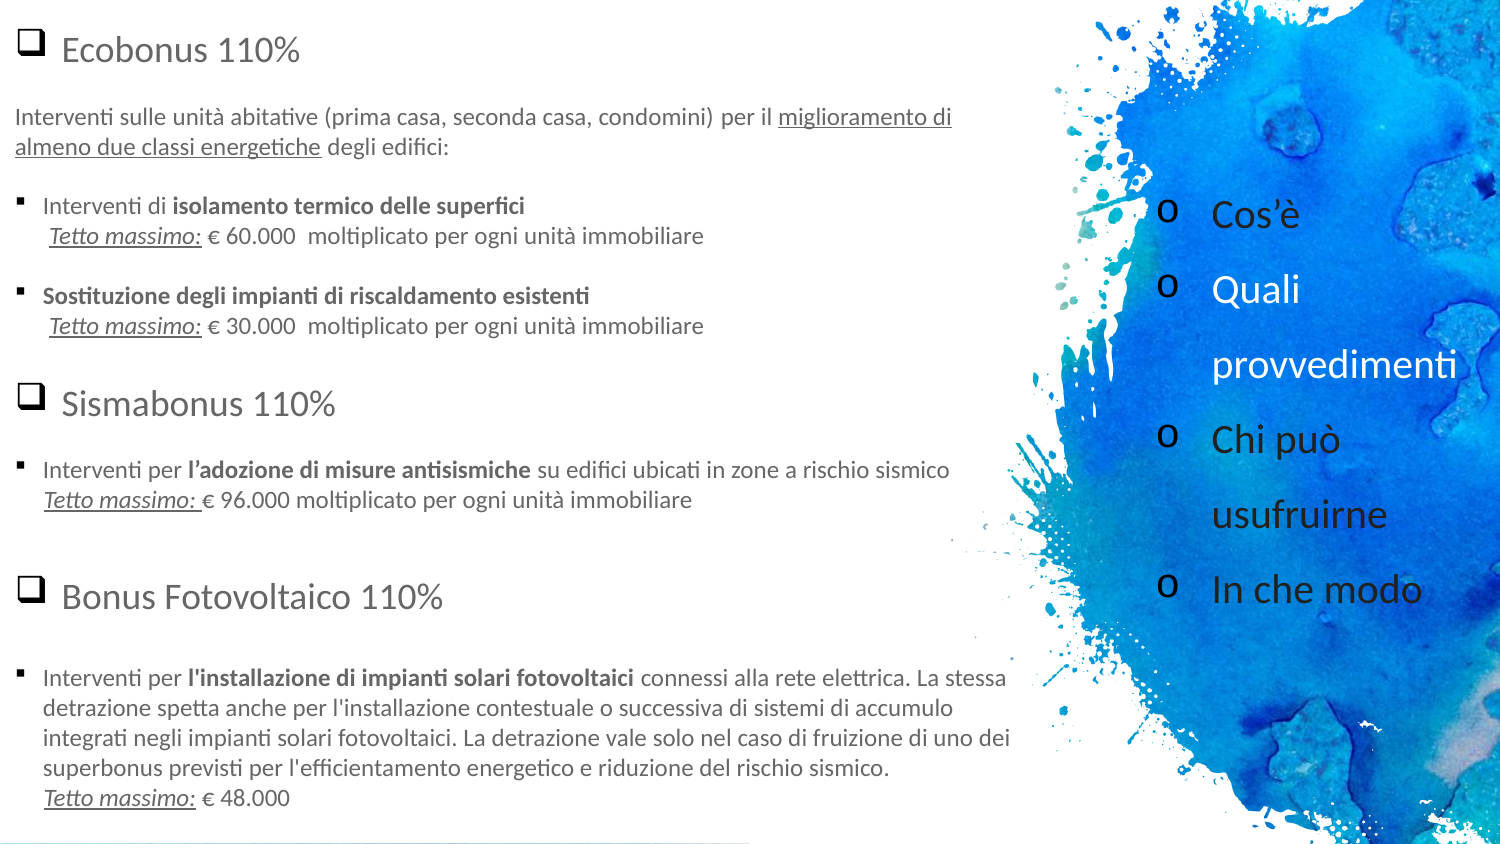

Ecobonus 110%

Interventi sulle unità abitative (prima casa, seconda casa, condomini) per il miglioramento di almeno due classi energetiche degli edifici:

Interventi di isolamento termico delle superfici
      Tetto massimo: € 60.000  moltiplicato per ogni unità immobiliare

Sostituzione degli impianti di riscaldamento esistenti
      Tetto massimo: € 30.000  moltiplicato per ogni unità immobiliare
Cos’è
Quali provvedimenti
Chi può usufruirne
In che modo
Sismabonus 110%

Interventi per l’adozione di misure antisismiche su edifici ubicati in zone a rischio sismico
     Tetto massimo: € 96.000 moltiplicato per ogni unità immobiliare
Bonus Fotovoltaico 110%

Interventi per l'installazione di impianti solari fotovoltaici connessi alla rete elettrica. La stessa detrazione spetta anche per l'installazione contestuale o successiva di sistemi di accumulo integrati negli impianti solari fotovoltaici. La detrazione vale solo nel caso di fruizione di uno dei superbonus previsti per l'efficientamento energetico e riduzione del rischio sismico.
     Tetto massimo: € 48.000